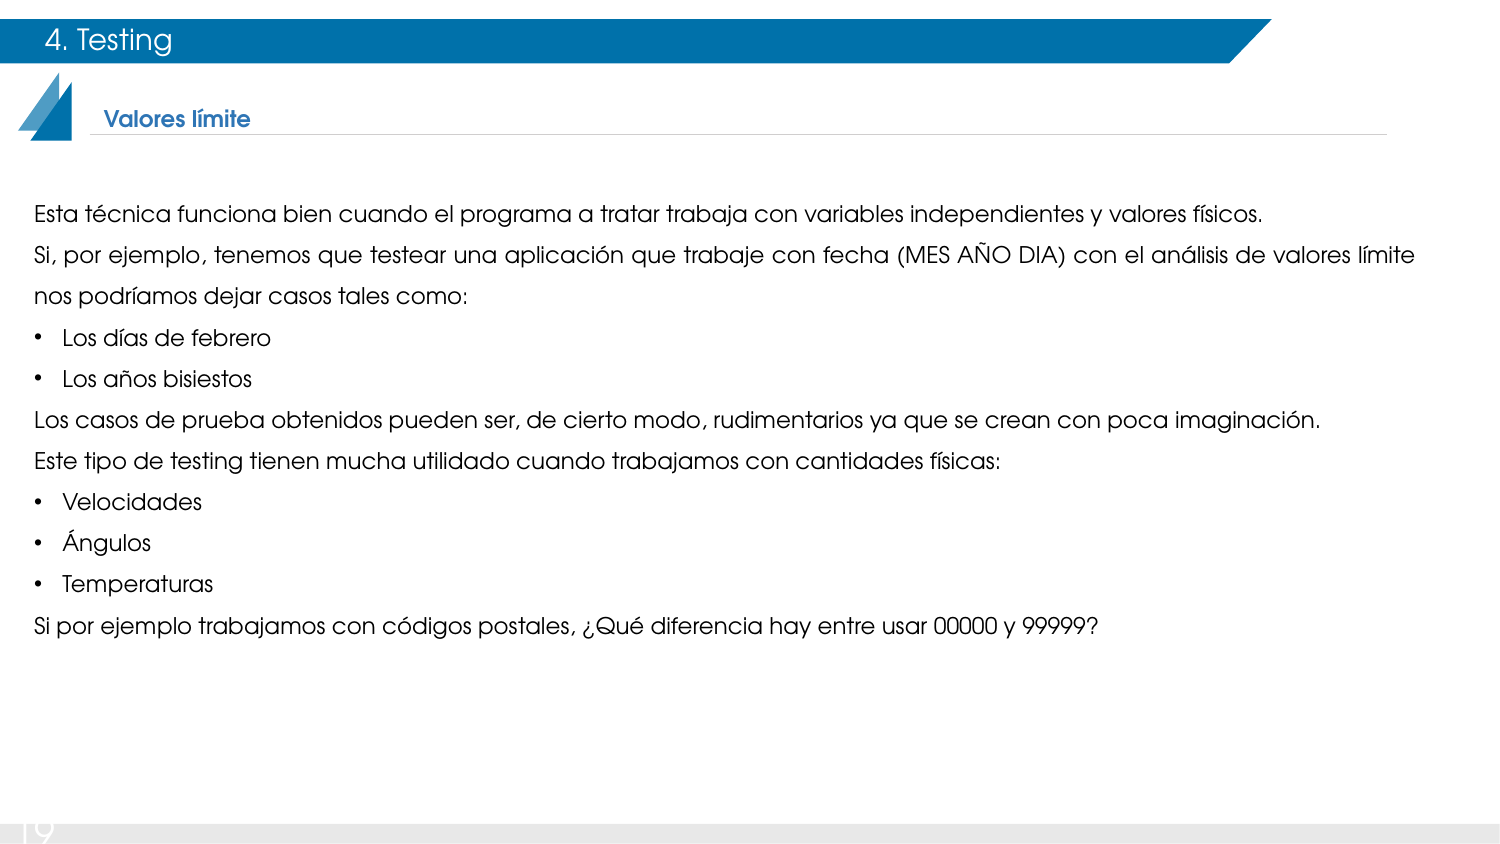

# 4. Testing

Valores límite
Esta técnica funciona bien cuando el programa a tratar trabaja con variables independientes y valores físicos.
Si, por ejemplo, tenemos que testear una aplicación que trabaje con fecha (MES AÑO DIA) con el análisis de valores límite nos podríamos dejar casos tales como:
Los días de febrero
Los años bisiestos
Los casos de prueba obtenidos pueden ser, de cierto modo, rudimentarios ya que se crean con poca imaginación.
Este tipo de testing tienen mucha utilidado cuando trabajamos con cantidades físicas:
Velocidades
Ángulos
Temperaturas
Si por ejemplo trabajamos con códigos postales, ¿Qué diferencia hay entre usar 00000 y 99999?
19